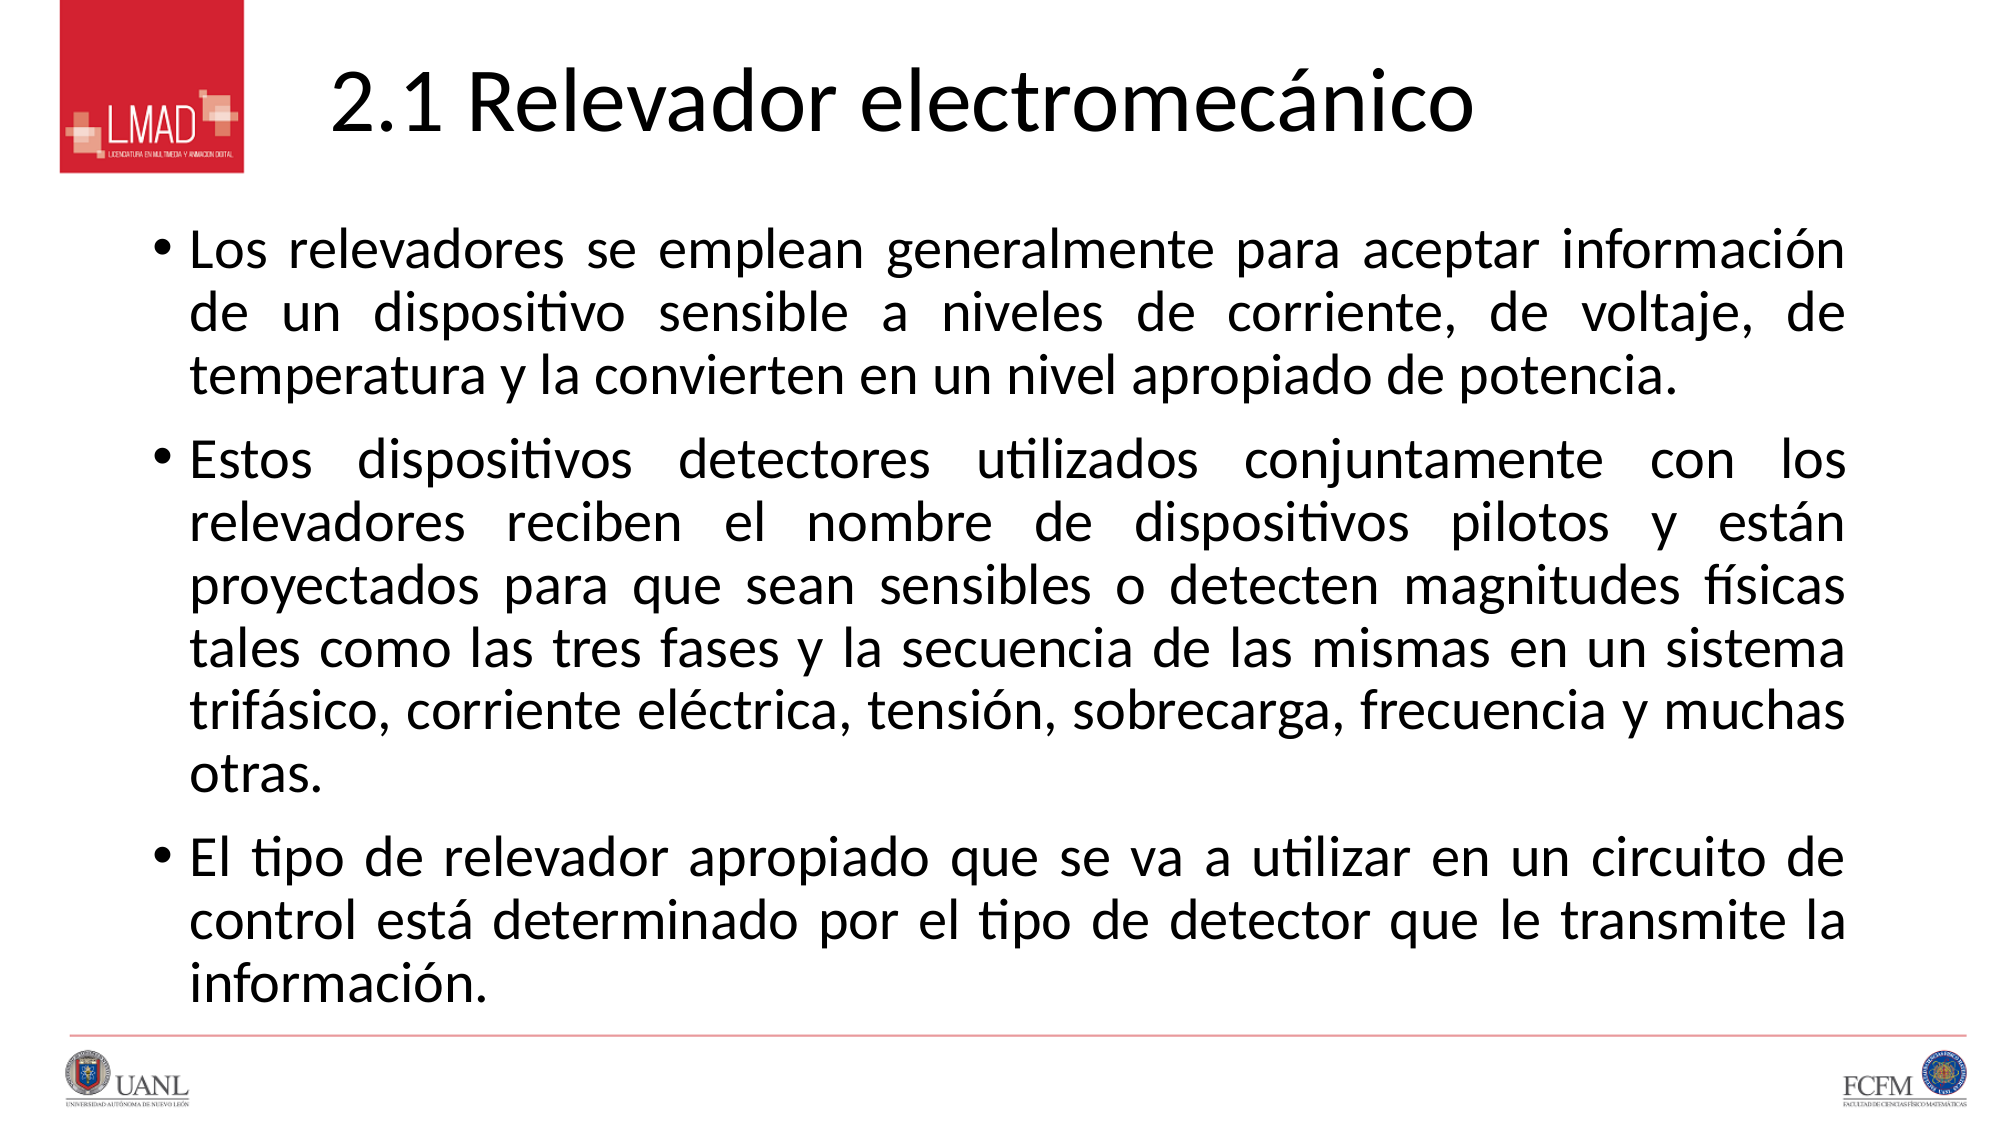

# 2.1 Relevador electromecánico
Los relevadores se emplean generalmente para aceptar información de un dispositivo sensible a niveles de corriente, de voltaje, de temperatura y la convierten en un nivel apropiado de potencia.
Estos dispositivos detectores utilizados conjuntamente con los relevadores reciben el nombre de dispositivos pilotos y están proyectados para que sean sensibles o detecten magnitudes físicas tales como las tres fases y la secuencia de las mismas en un sistema trifásico, corriente eléctrica, tensión, sobrecarga, frecuencia y muchas otras.
El tipo de relevador apropiado que se va a utilizar en un circuito de control está determinado por el tipo de detector que le transmite la información.